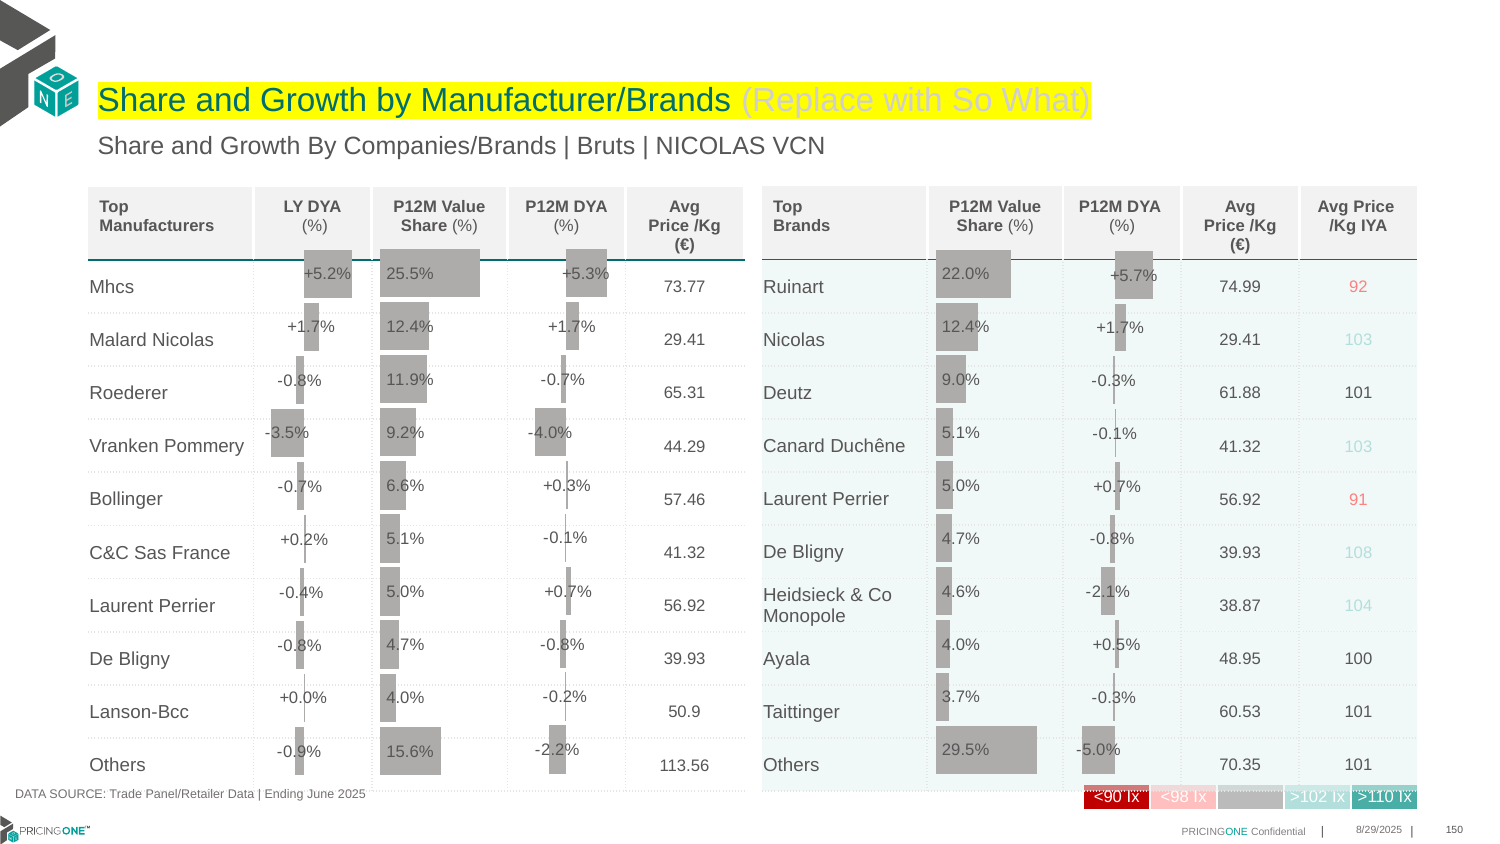

# Share and Growth by Manufacturer/Brands (Replace with So What)

Share and Growth By Companies/Brands | Bruts | NICOLAS VCN
| Top Brands | P12M Value Share (%) | P12M DYA (%) | Avg Price /Kg (€) | Avg Price /Kg IYA |
| --- | --- | --- | --- | --- |
| Ruinart |  |  | 74.99 | 92 |
| Nicolas |  |  | 29.41 | 103 |
| Deutz |  |  | 61.88 | 101 |
| Canard Duchêne |  |  | 41.32 | 103 |
| Laurent Perrier |  |  | 56.92 | 91 |
| De Bligny |  |  | 39.93 | 108 |
| Heidsieck & Co Monopole |  |  | 38.87 | 104 |
| Ayala |  |  | 48.95 | 100 |
| Taittinger |  |  | 60.53 | 101 |
| Others |  |  | 70.35 | 101 |
| Top Manufacturers | LY DYA (%) | P12M Value Share (%) | P12M DYA (%) | Avg Price /Kg (€) |
| --- | --- | --- | --- | --- |
| Mhcs |  |  |  | 73.77 |
| Malard Nicolas |  |  |  | 29.41 |
| Roederer |  |  |  | 65.31 |
| Vranken Pommery |  |  |  | 44.29 |
| Bollinger |  |  |  | 57.46 |
| C&C Sas France |  |  |  | 41.32 |
| Laurent Perrier |  |  |  | 56.92 |
| De Bligny |  |  |  | 39.93 |
| Lanson-Bcc |  |  |  | 50.9 |
| Others |  |  |  | 113.56 |

### Chart

| Category | Share DYA P12M |
|---|---|
|  | 0.05260719049844542 |

### Chart

| Category | Value Share P12M |
|---|---|
|  | 0.25542100988332017 |

### Chart

| Category | Share DYA LY |
|---|---|
|  | 0.05166686916452143 |

### Chart

| Category | Value Share |
|---|---|
|  | 0.22010282275545925 |

### Chart

| Category | Share DYA |
|---|---|
|  | 0.057201885454155416 |
DATA SOURCE: Trade Panel/Retailer Data | Ending June 2025
| <90 Ix | <98 Ix |  | >102 Ix | >110 Ix |
| --- | --- | --- | --- | --- |

8/29/2025
150